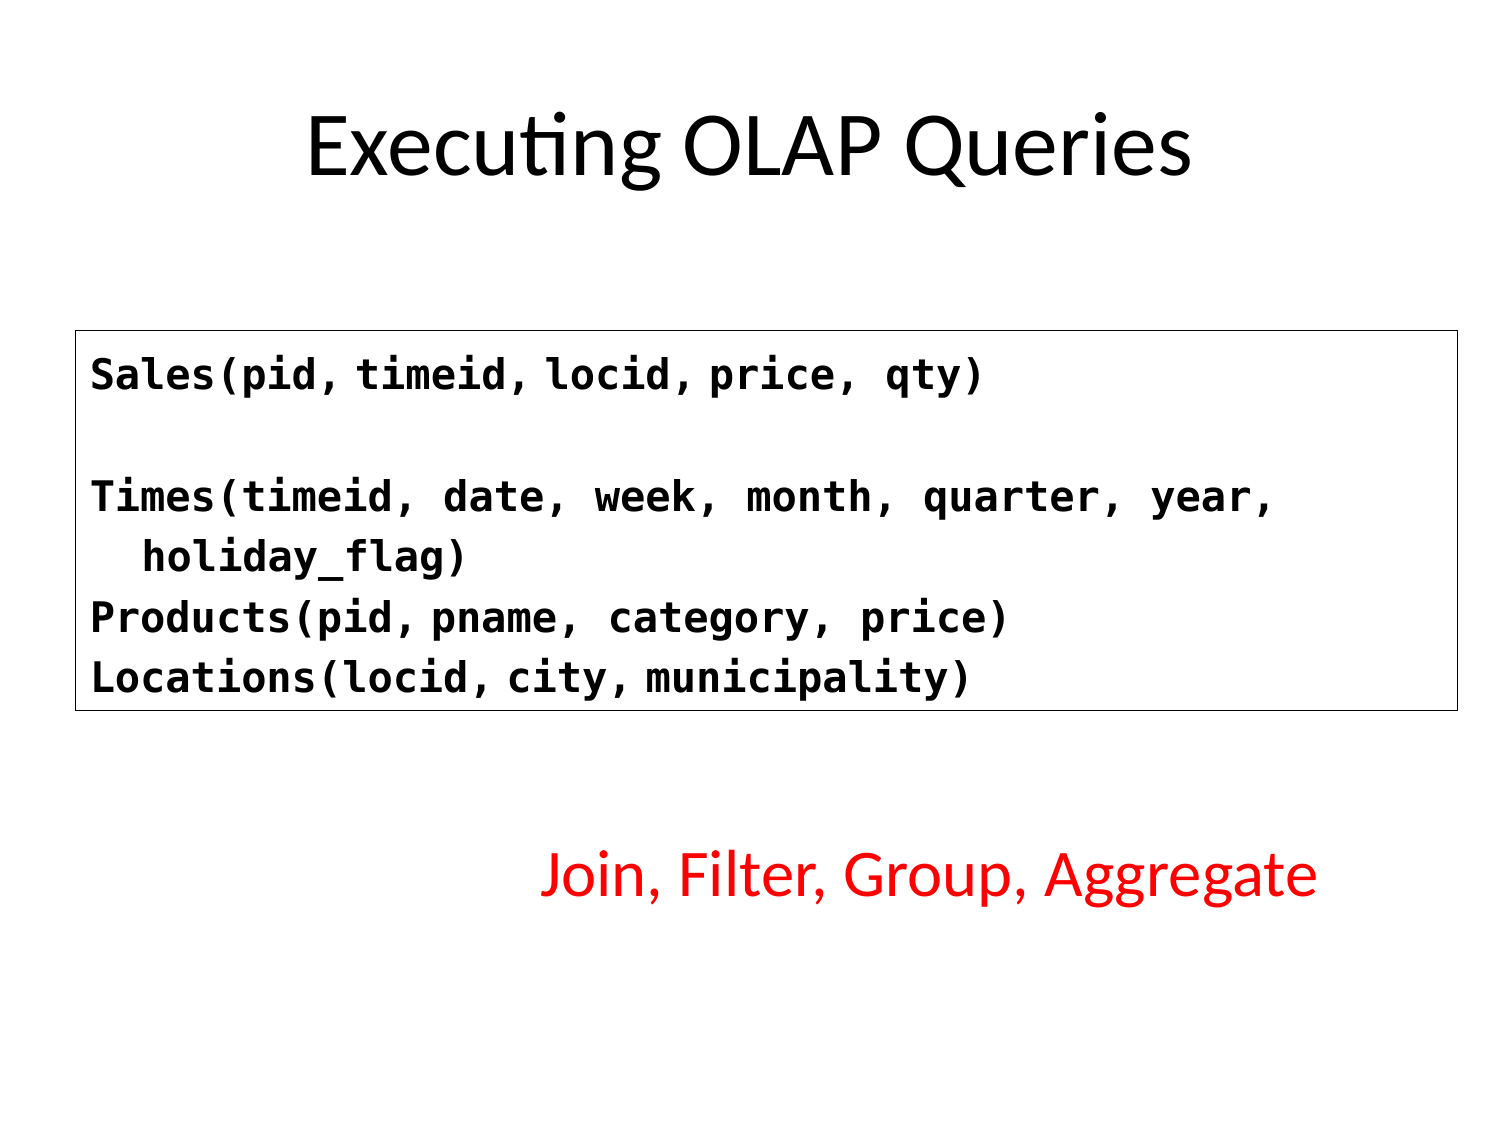

# Executing OLAP Queries

			Join, Filter, Group, Aggregate
Sales(pid, timeid, locid, price, qty)

Times(timeid, date, week, month, quarter, year, holiday_flag)
Products(pid, pname, category, price)
Locations(locid, city, municipality)